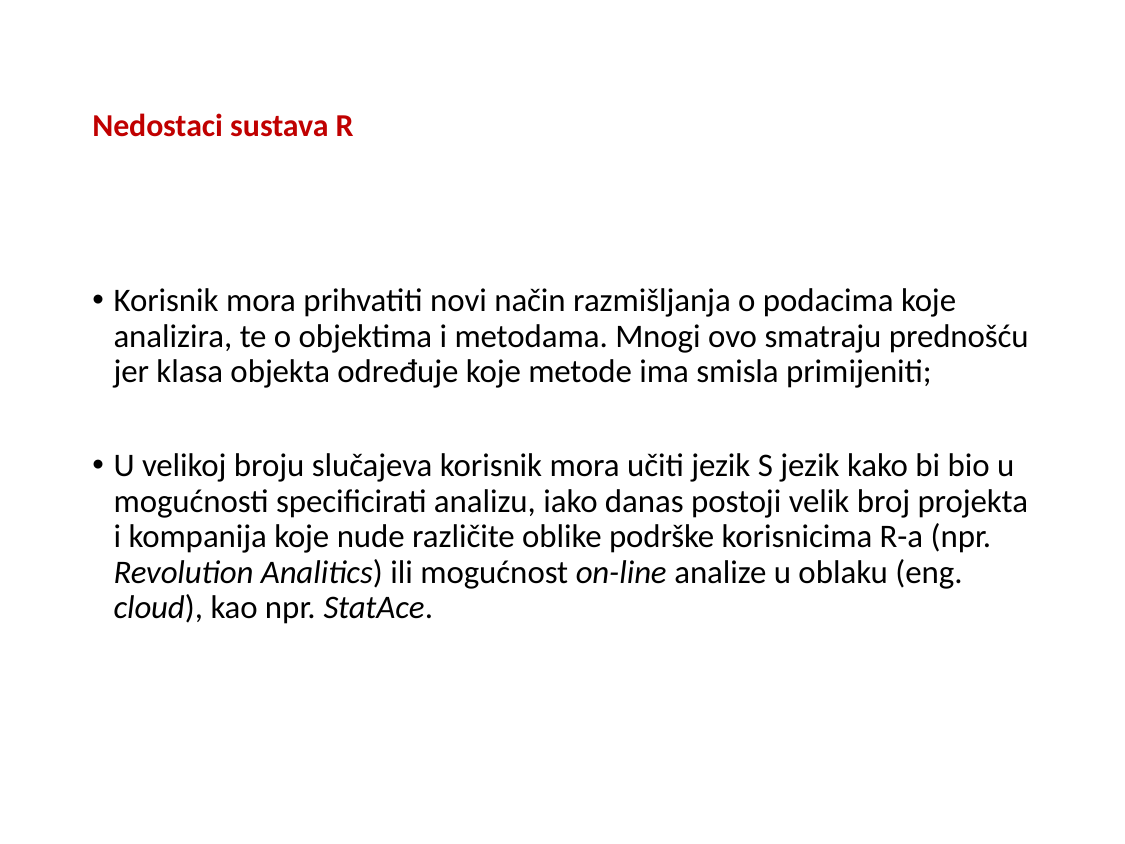

# Nedostaci sustava R

Korisnik mora prihvatiti novi način razmišljanja o podacima koje analizira, te o objektima i metodama. Mnogi ovo smatraju prednošću jer klasa objekta određuje koje metode ima smisla primijeniti;

U velikoj broju slučajeva korisnik mora učiti jezik S jezik kako bi bio u mogućnosti specificirati analizu, iako danas postoji velik broj projekta i kompanija koje nude različite oblike podrške korisnicima R-a (npr. Revolution Analitics) ili mogućnost on-line analize u oblaku (eng. cloud), kao npr. StatAce.